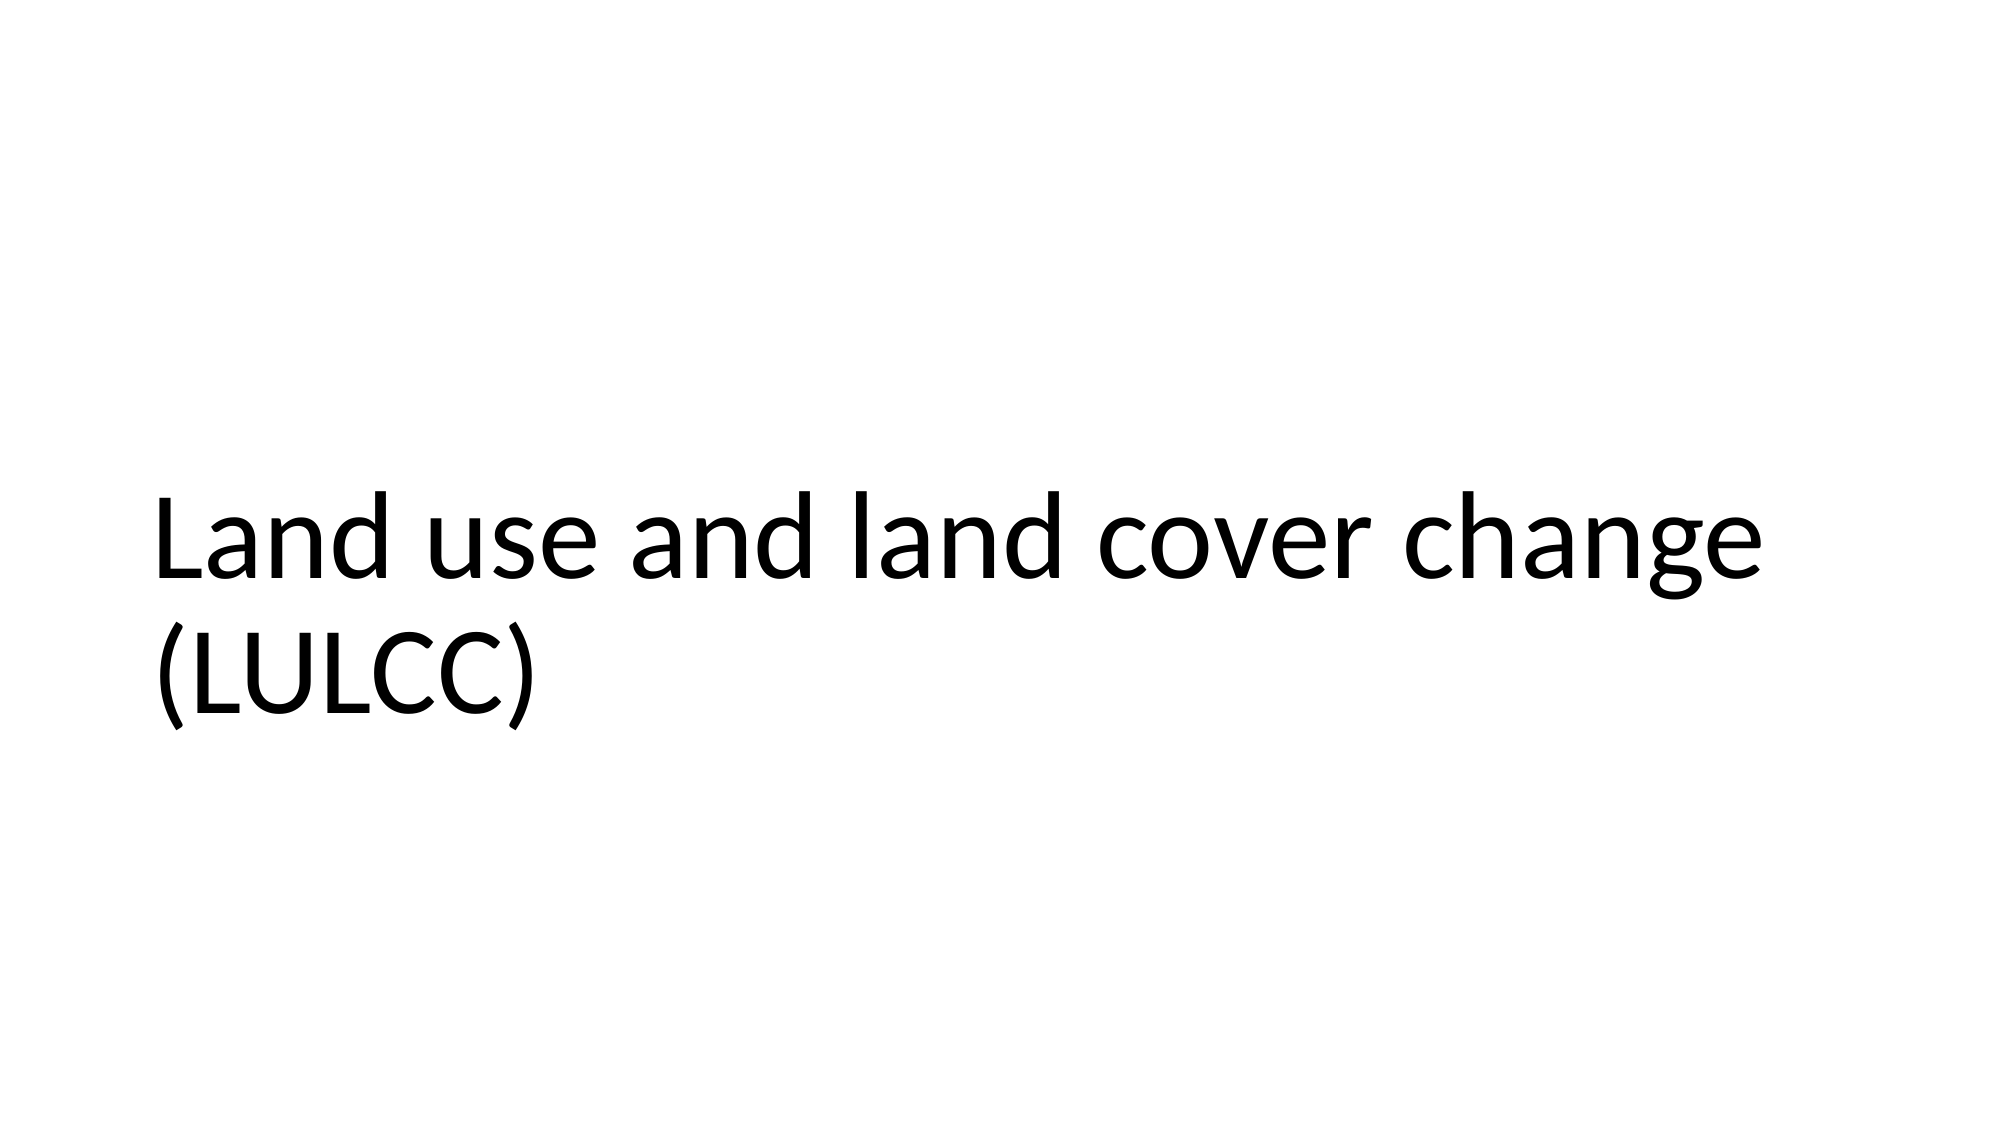

# Land use and land cover change (LULCC)